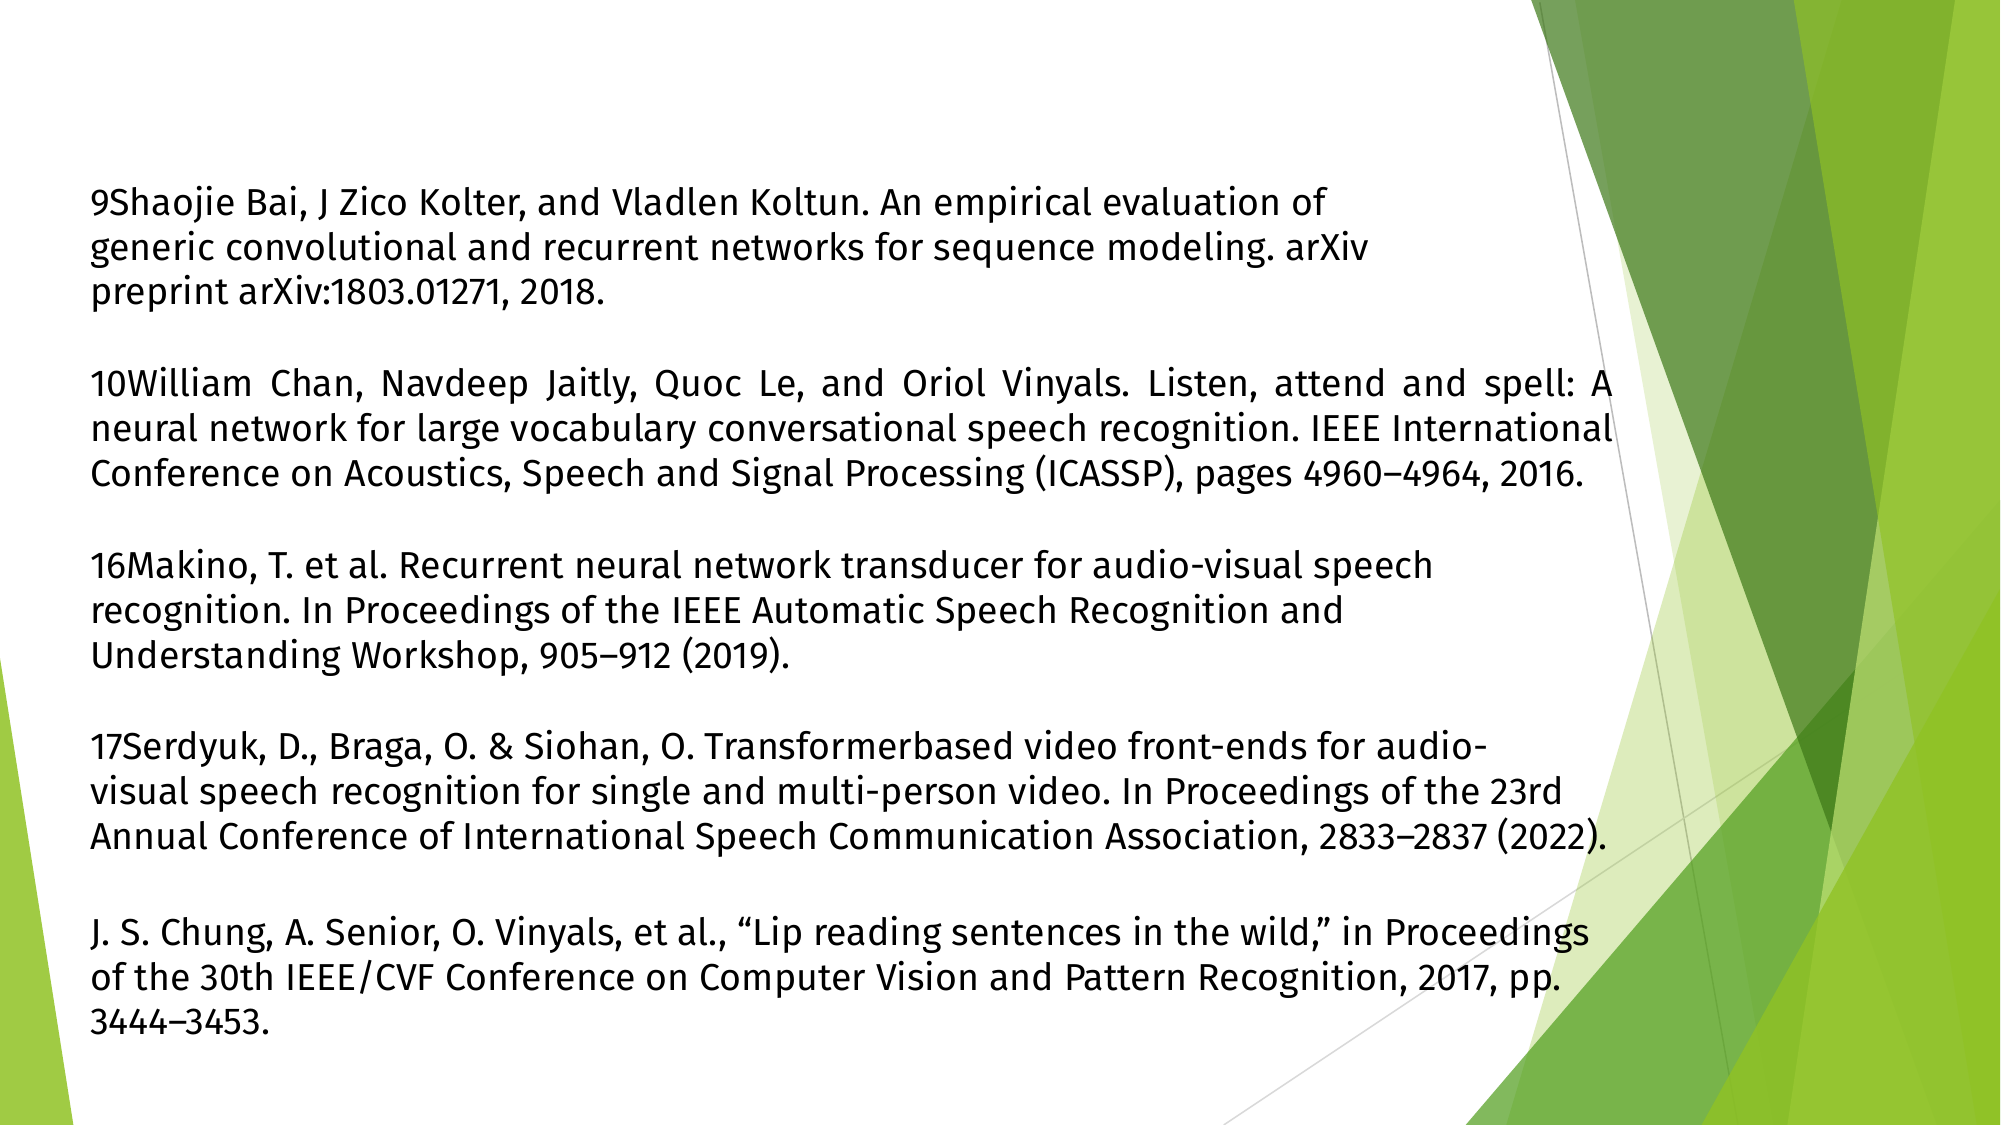

9Shaojie Bai, J Zico Kolter, and Vladlen Koltun. An empirical evaluation of generic convolutional and recurrent networks for sequence modeling. arXiv preprint arXiv:1803.01271, 2018.

10William Chan, Navdeep Jaitly, Quoc Le, and Oriol Vinyals. Listen, attend and spell: A neural network for large vocabulary conversational speech recognition. IEEE International Conference on Acoustics, Speech and Signal Processing (ICASSP), pages 4960–4964, 2016.

16Makino, T. et al. Recurrent neural network transducer for audio-visual speech recognition. In Proceedings of the IEEE Automatic Speech Recognition and Understanding Workshop, 905–912 (2019).

17Serdyuk, D., Braga, O. & Siohan, O. Transformerbased video front-ends for audio-	visual speech recognition for single and multi-person video. In Proceedings of the 23rd Annual Conference of International Speech Communication Association, 2833–2837 (2022).

J. S. Chung, A. Senior, O. Vinyals, et al., “Lip reading sentences in the wild,” in Proceedings of the 30th IEEE/CVF Conference on Computer Vision and Pattern Recognition, 2017, pp. 3444–3453.